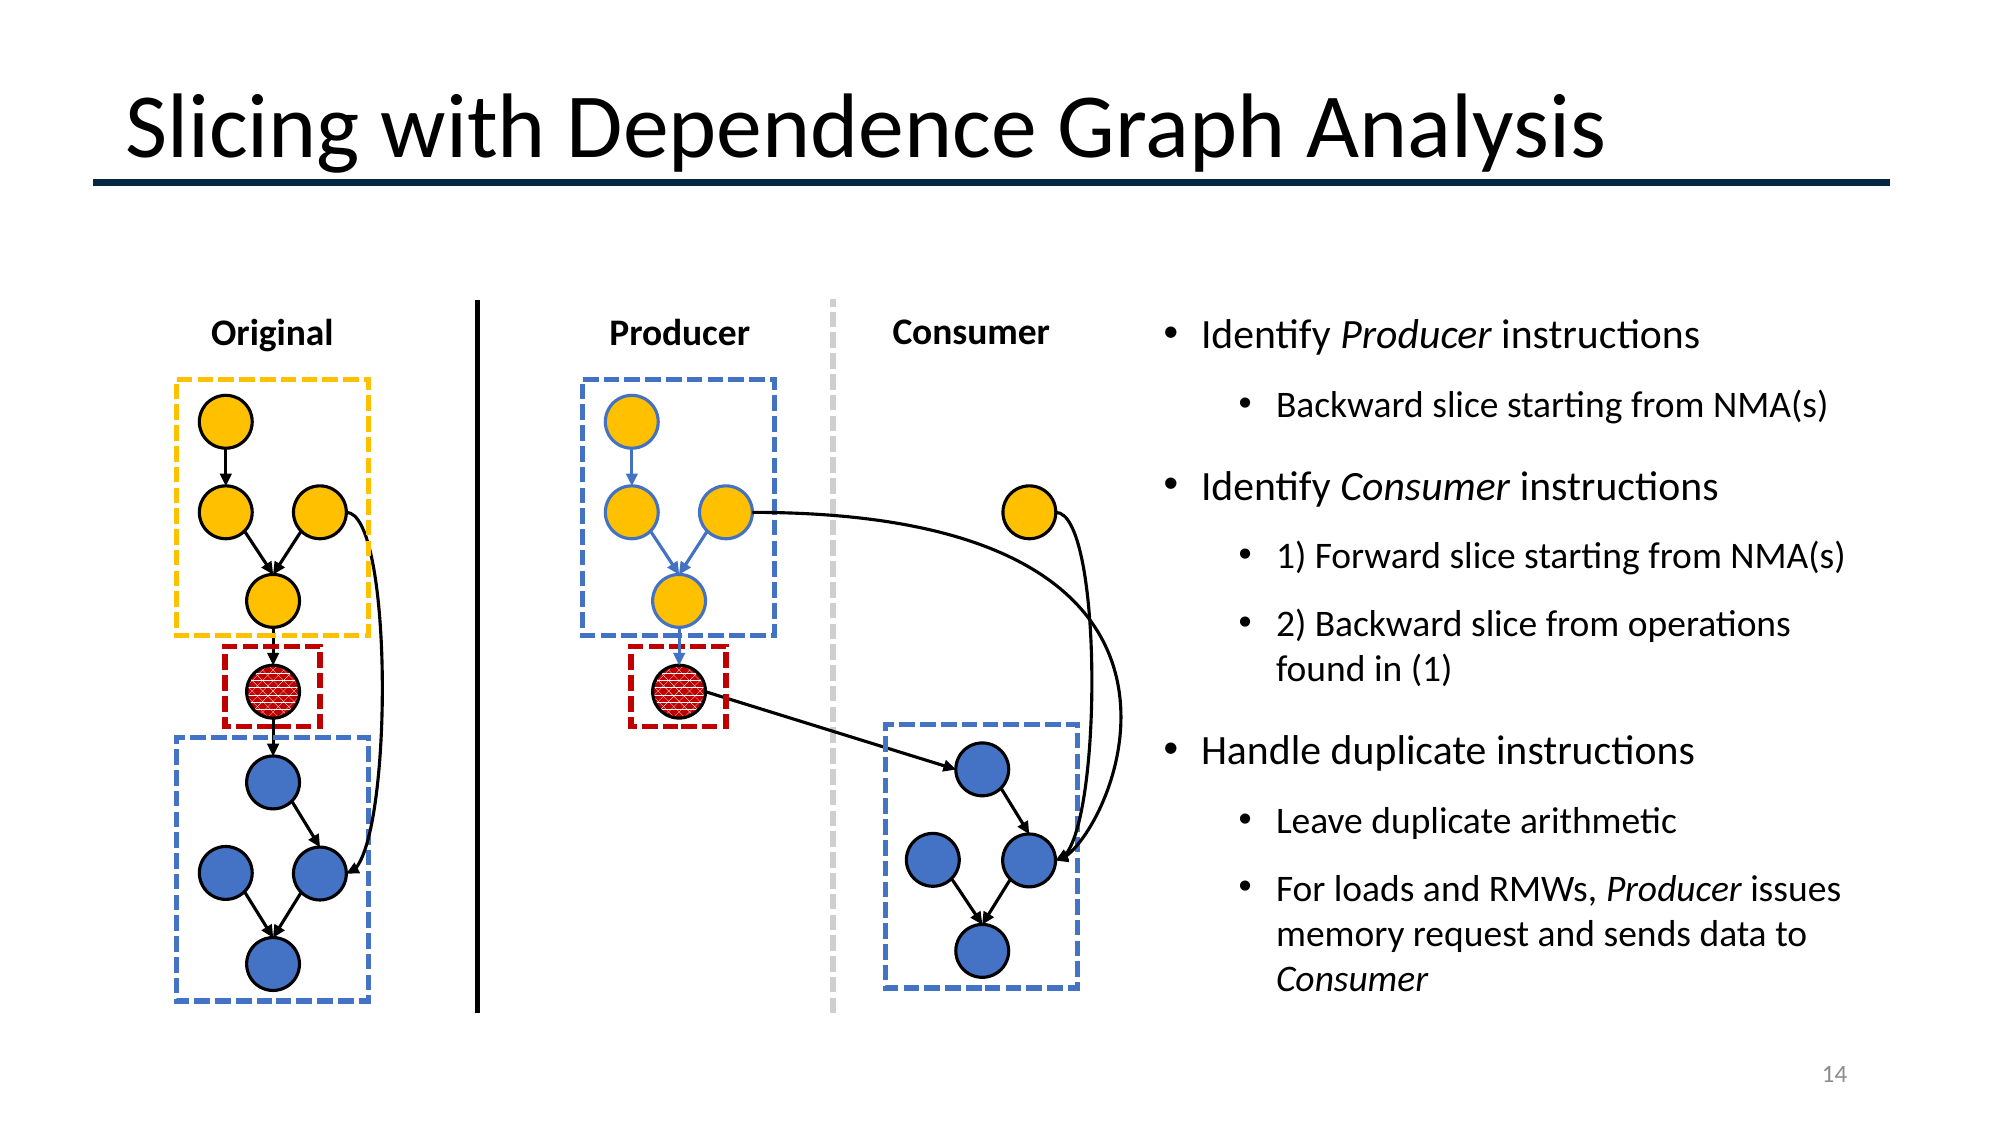

# Slicing with Dependence Graph Analysis
Consumer
Identify Producer instructions
Backward slice starting from NMA(s)
Identify Consumer instructions
1) Forward slice starting from NMA(s)
2) Backward slice from operations found in (1)
Handle duplicate instructions
Leave duplicate arithmetic
For loads and RMWs, Producer issues memory request and sends data to Consumer
Original
Producer

14